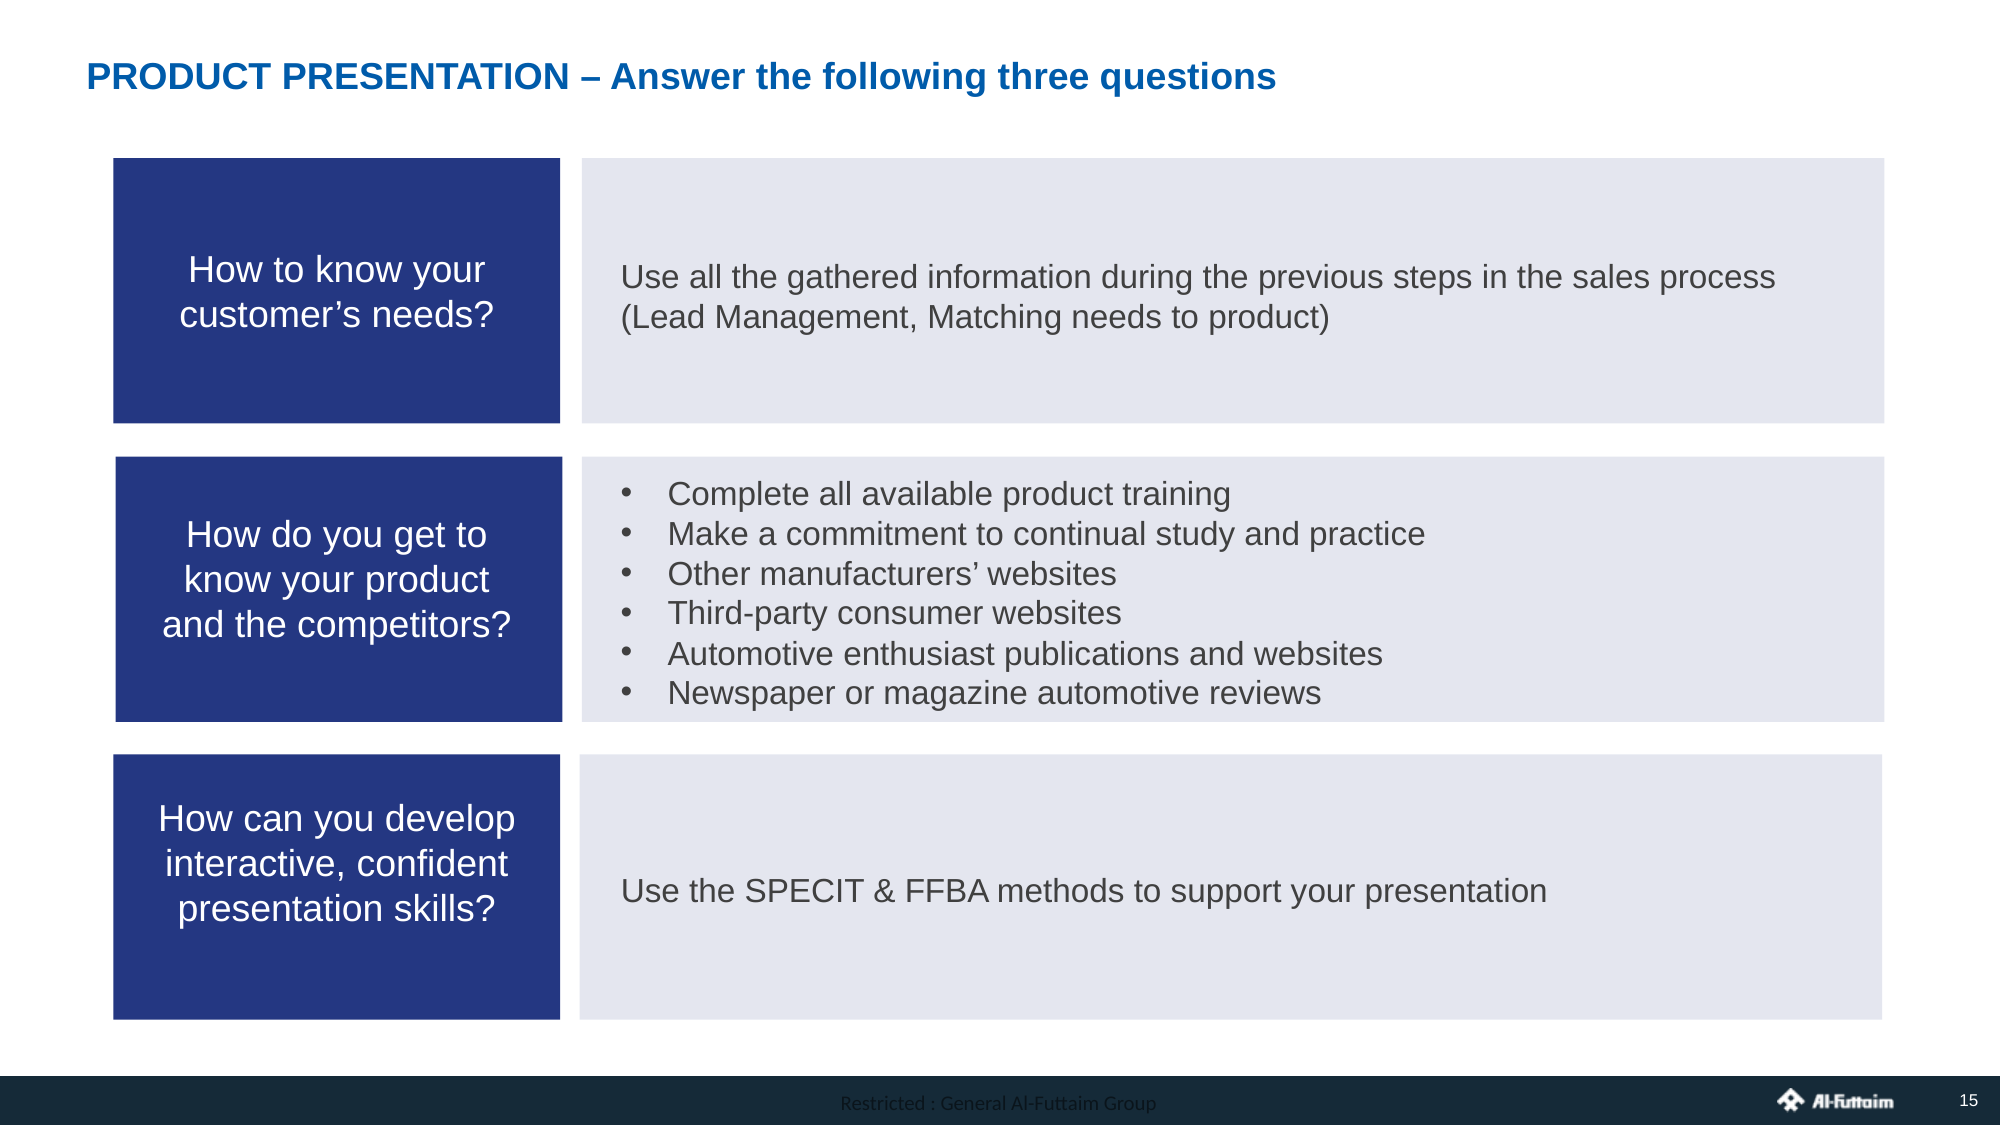

PRODUCT PRESENTATION – Answer the following three questions

How to know your customer’s needs?
Use all the gathered information during the previous steps in the sales process (Lead Management, Matching needs to product)

Complete all available product training
Make a commitment to continual study and practice
Other manufacturers’ websites
Third-party consumer websites
Automotive enthusiast publications and websites
Newspaper or magazine automotive reviews
How do you get to know your product and the competitors?

How can you develop interactive, confident presentation skills?
Use the SPECIT & FFBA methods to support your presentation